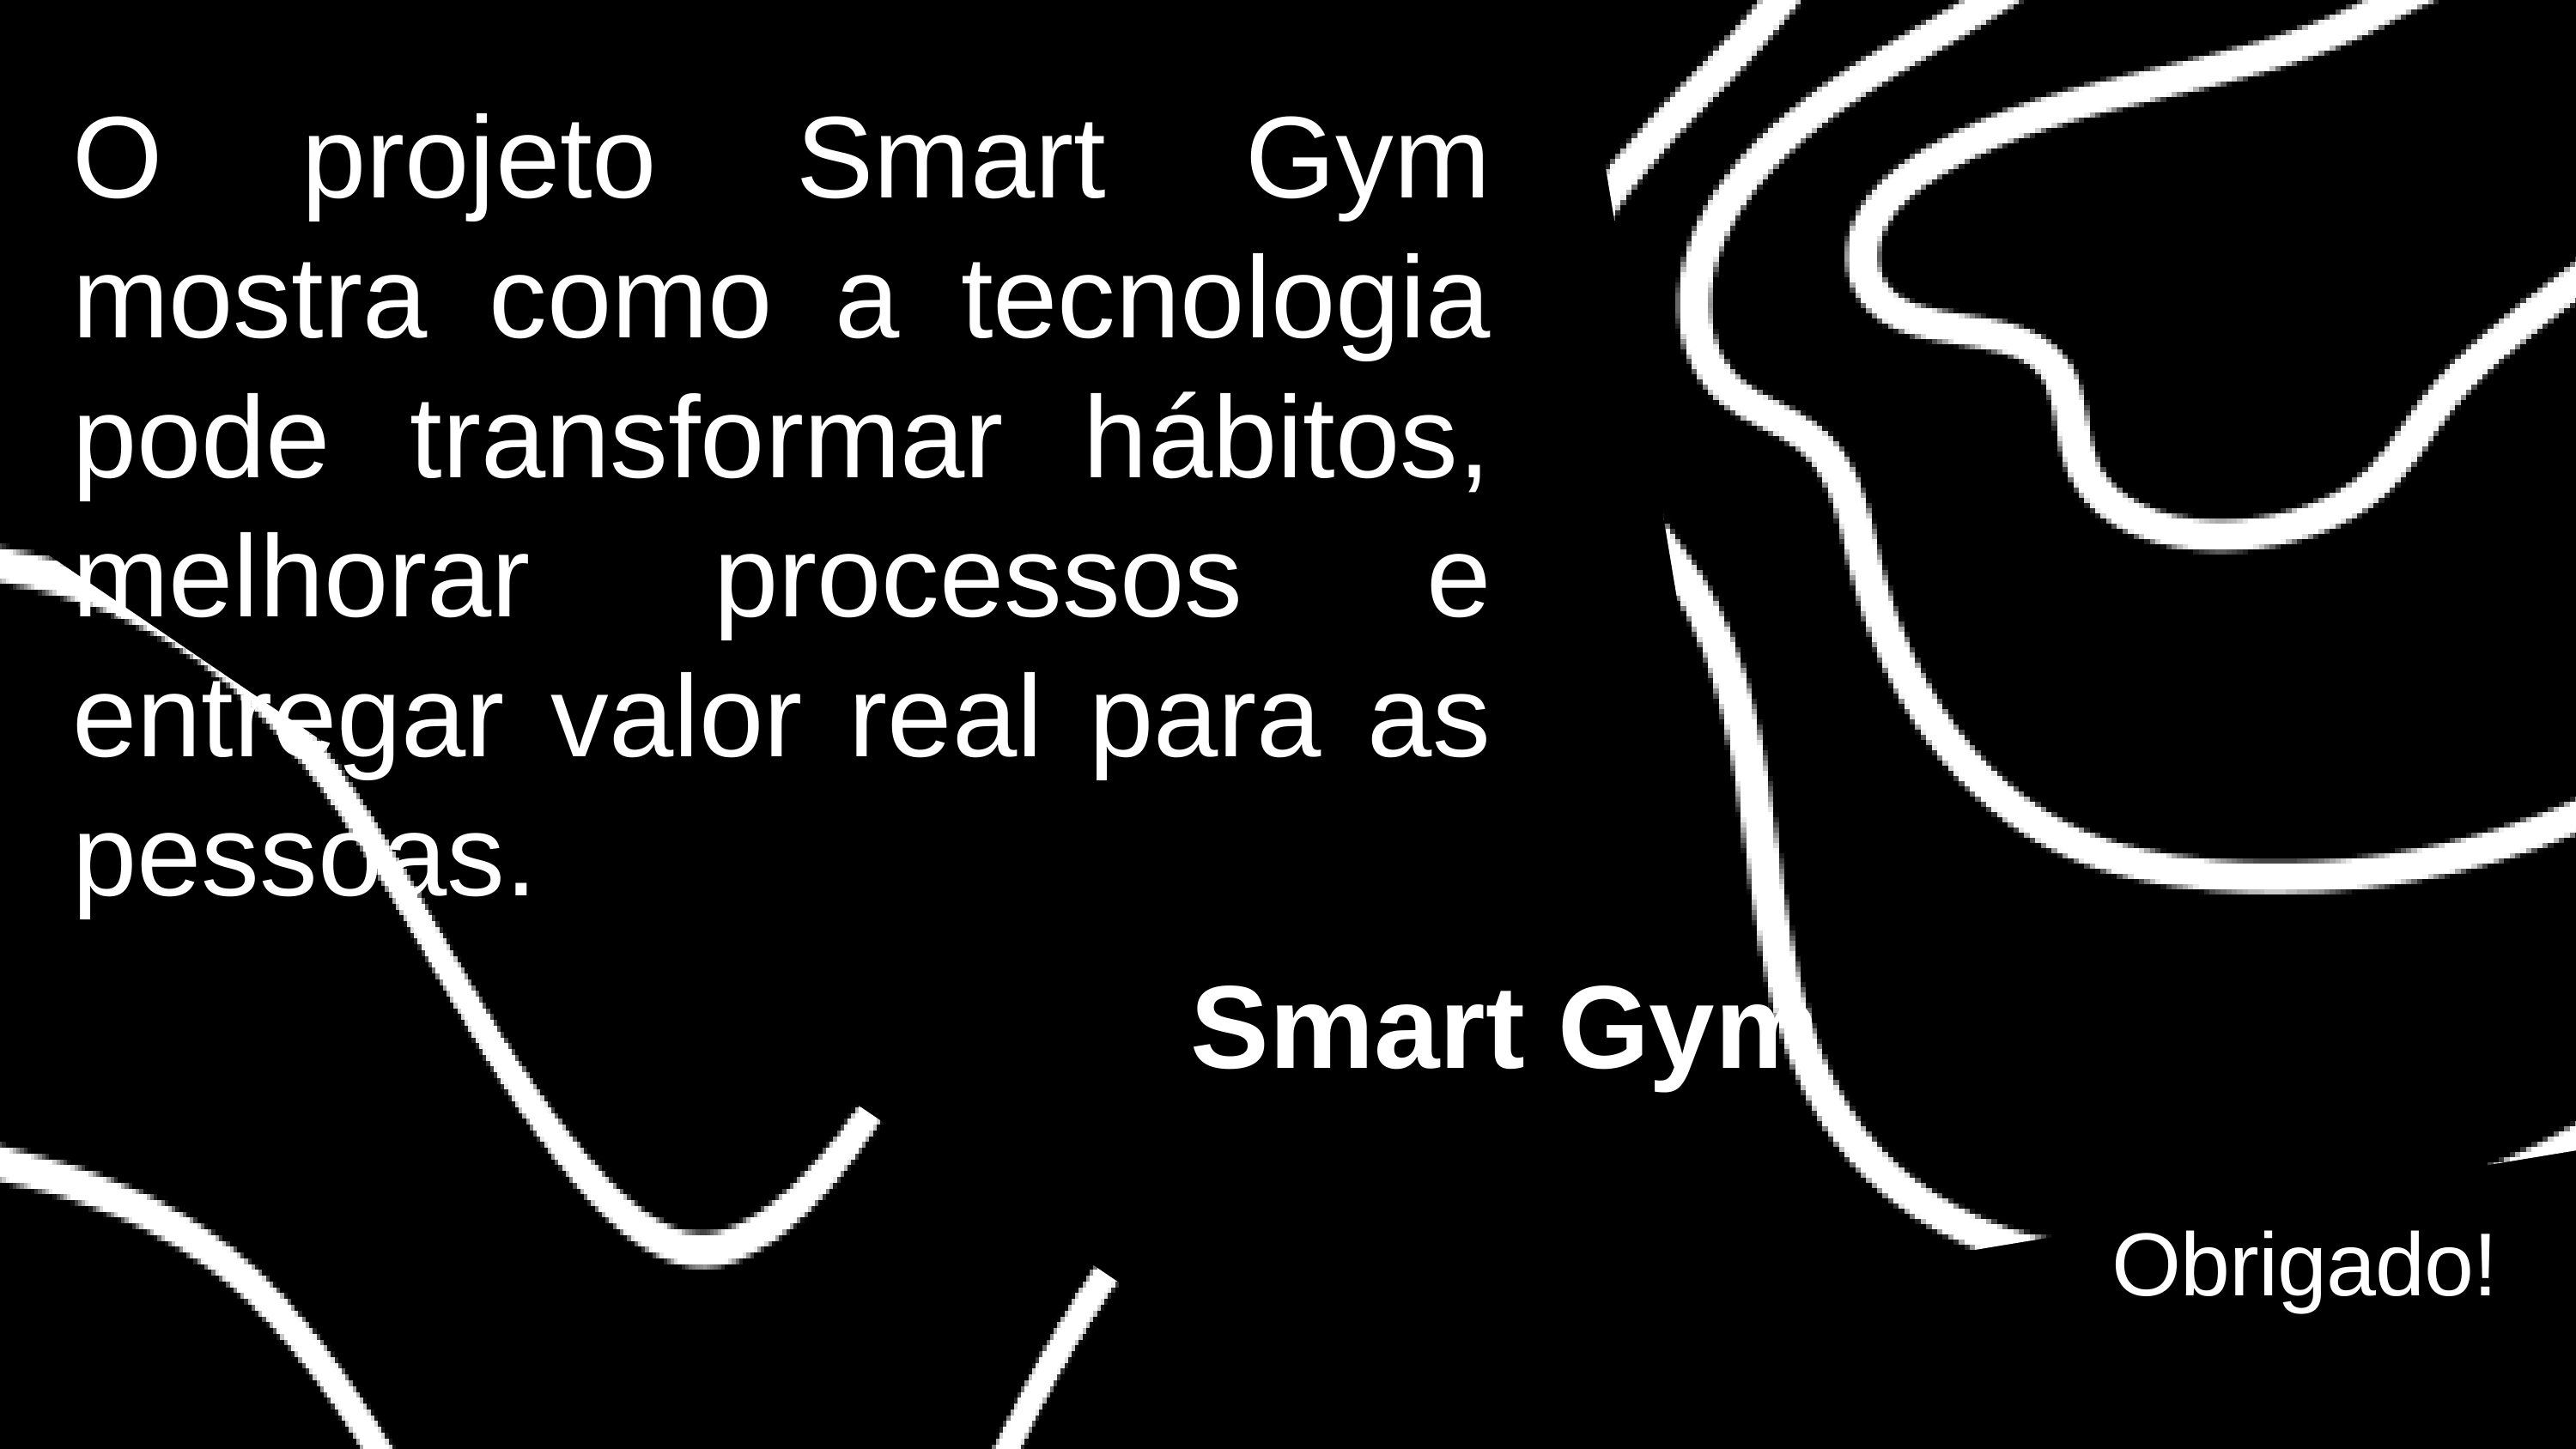

O projeto Smart Gym mostra como a tecnologia pode transformar hábitos, melhorar processos e entregar valor real para as pessoas.

Smart Gym

Obrigado!